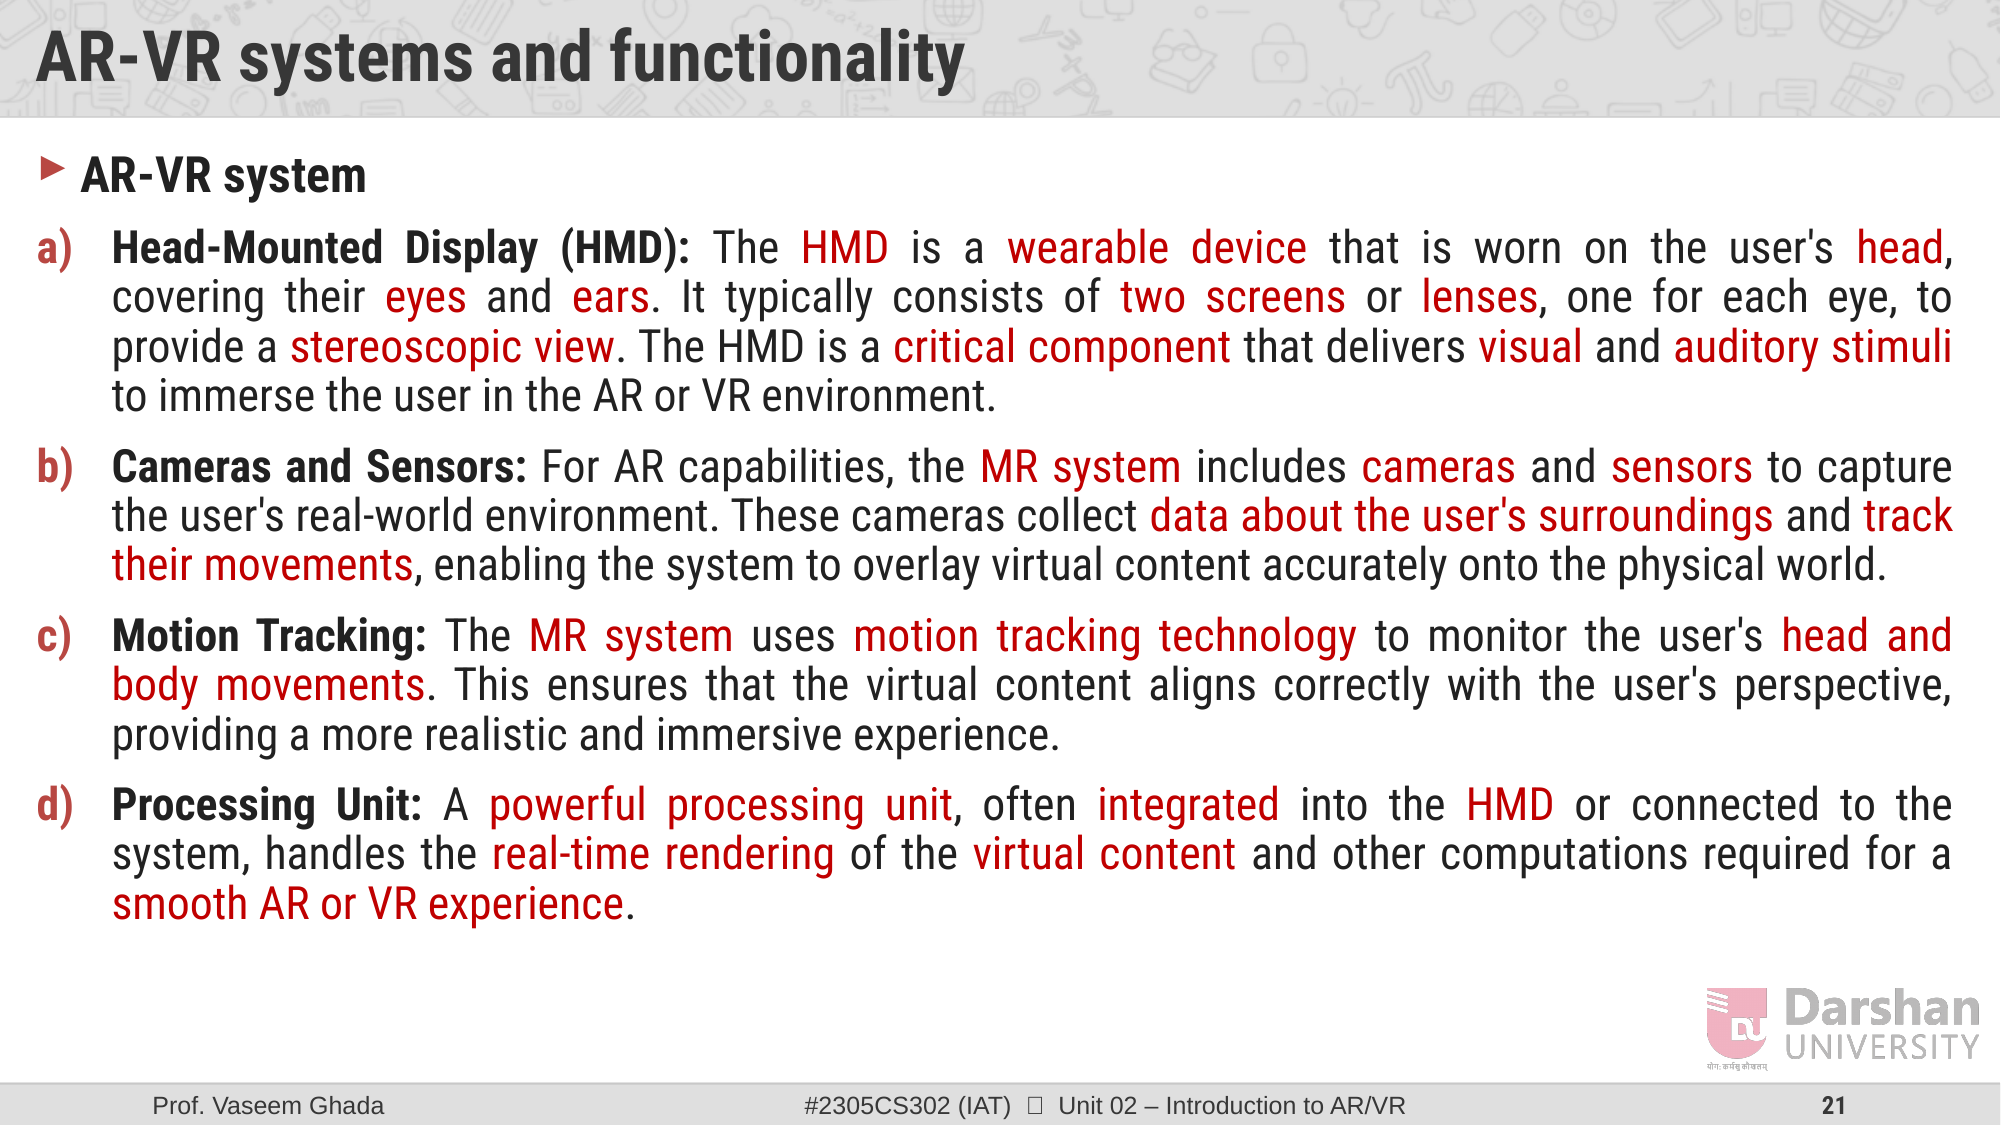

# AR-VR systems and functionality
AR-VR system
Head-Mounted Display (HMD): The HMD is a wearable device that is worn on the user's head, covering their eyes and ears. It typically consists of two screens or lenses, one for each eye, to provide a stereoscopic view. The HMD is a critical component that delivers visual and auditory stimuli to immerse the user in the AR or VR environment.
Cameras and Sensors: For AR capabilities, the MR system includes cameras and sensors to capture the user's real-world environment. These cameras collect data about the user's surroundings and track their movements, enabling the system to overlay virtual content accurately onto the physical world.
Motion Tracking: The MR system uses motion tracking technology to monitor the user's head and body movements. This ensures that the virtual content aligns correctly with the user's perspective, providing a more realistic and immersive experience.
Processing Unit: A powerful processing unit, often integrated into the HMD or connected to the system, handles the real-time rendering of the virtual content and other computations required for a smooth AR or VR experience.